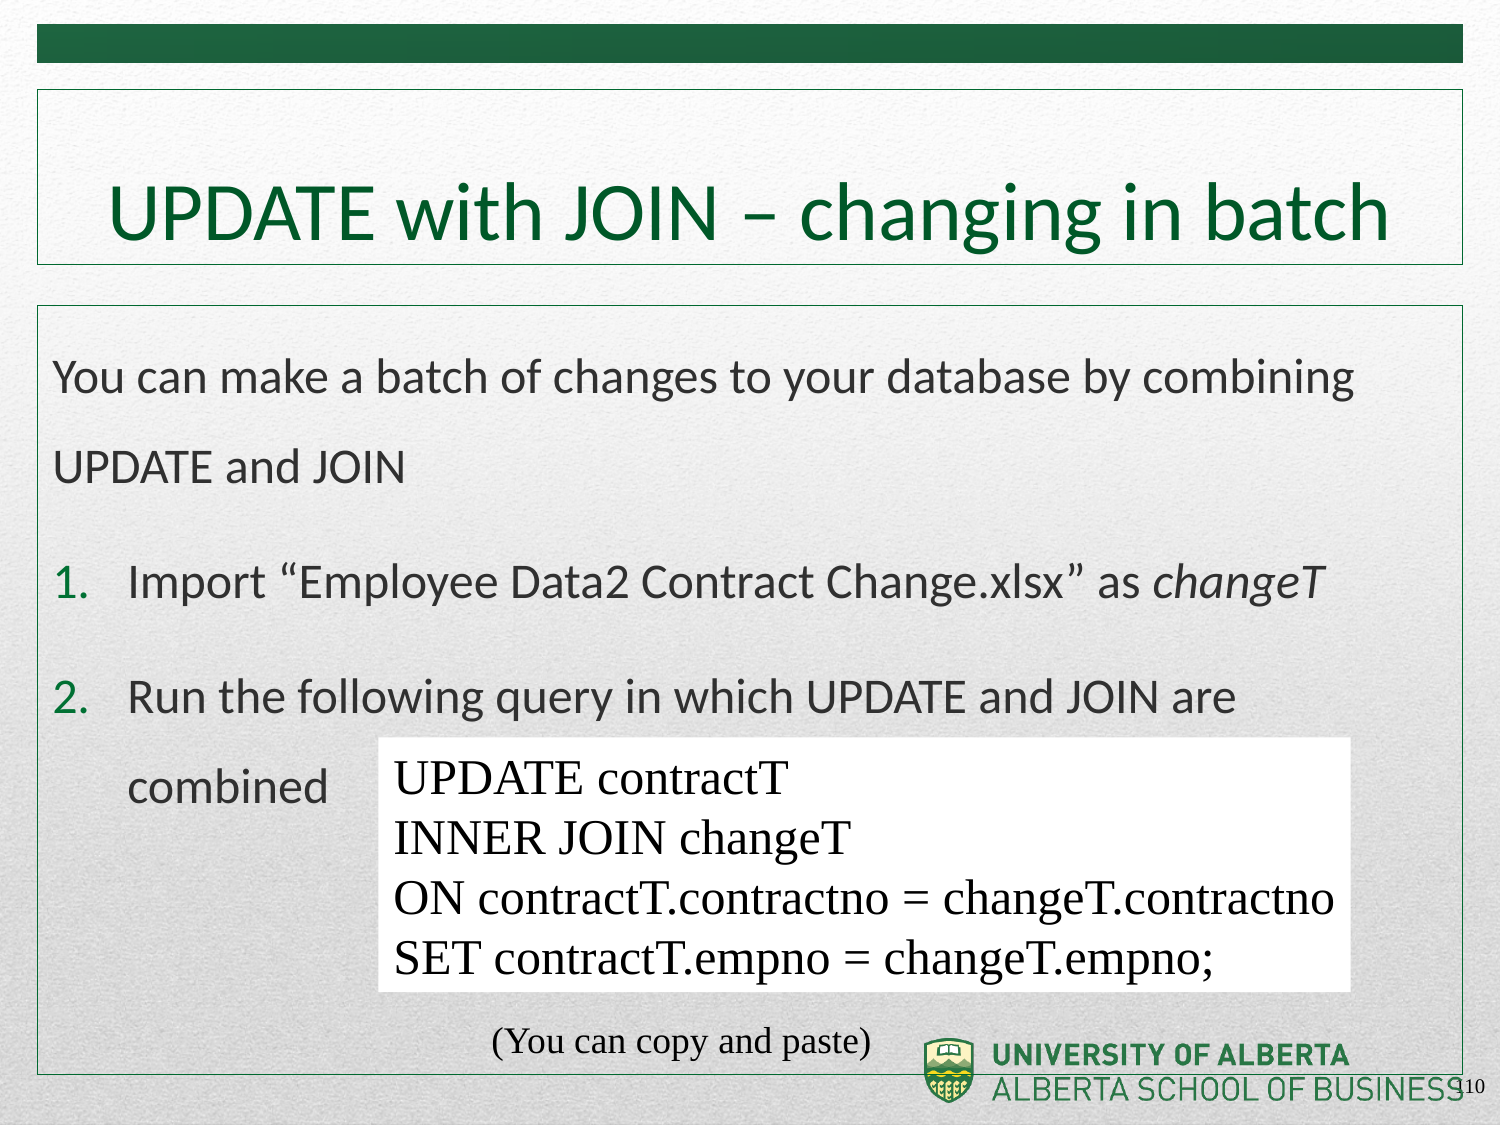

# UPDATE with JOIN – changing in batch
You can make a batch of changes to your database by combining UPDATE and JOIN
Import “Employee Data2 Contract Change.xlsx” as changeT
Run the following query in which UPDATE and JOIN are combined
UPDATE contractT
INNER JOIN changeT
ON contractT.contractno = changeT.contractno
SET contractT.empno = changeT.empno;
(You can copy and paste)
110